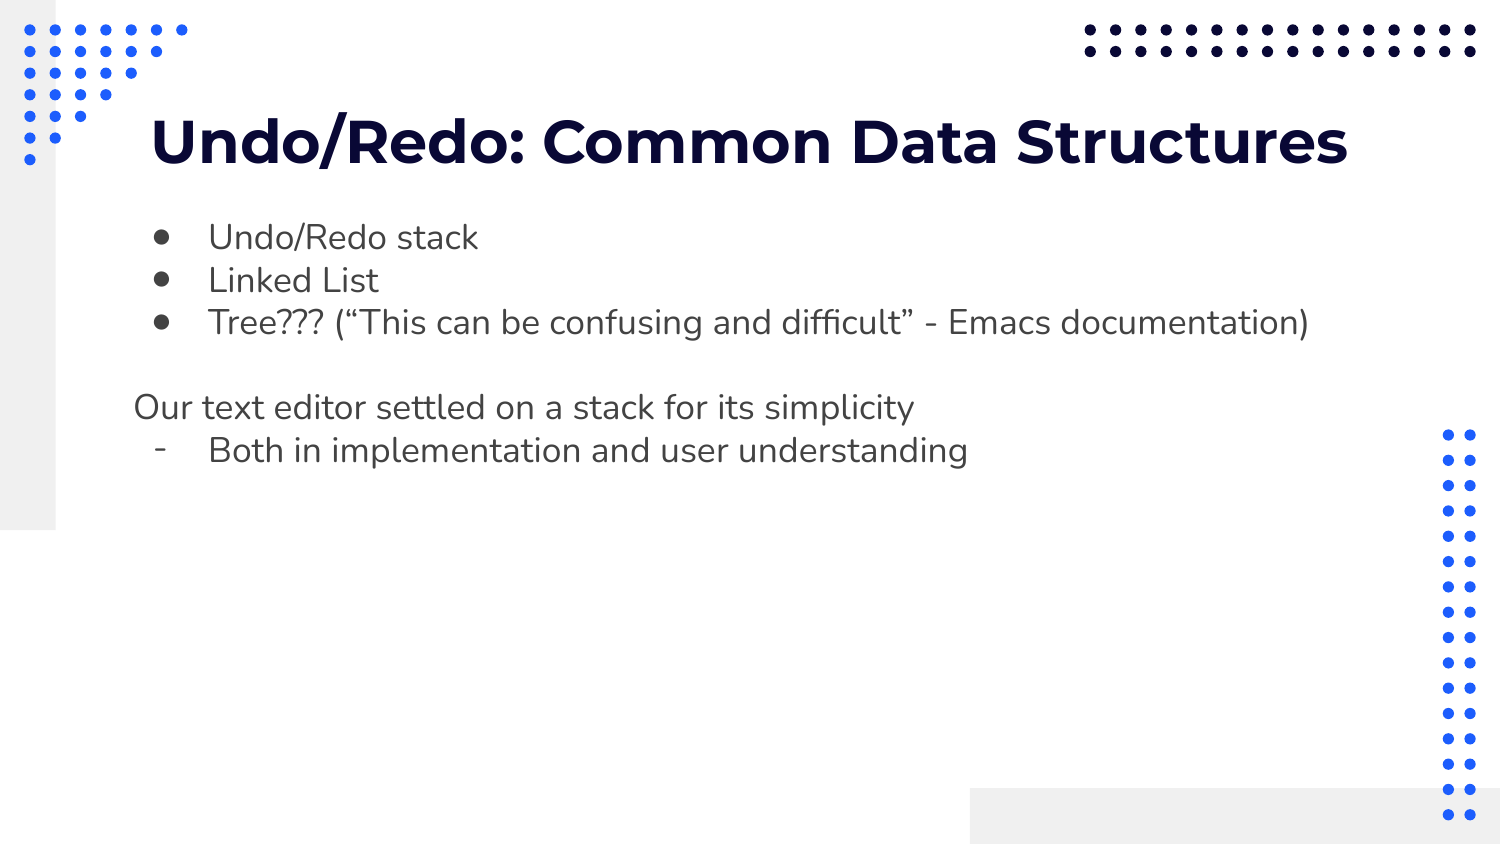

# Undo/Redo: Common Data Structures
Undo/Redo stack
Linked List
Tree??? (“This can be confusing and difficult” - Emacs documentation)

Our text editor settled on a stack for its simplicity
Both in implementation and user understanding